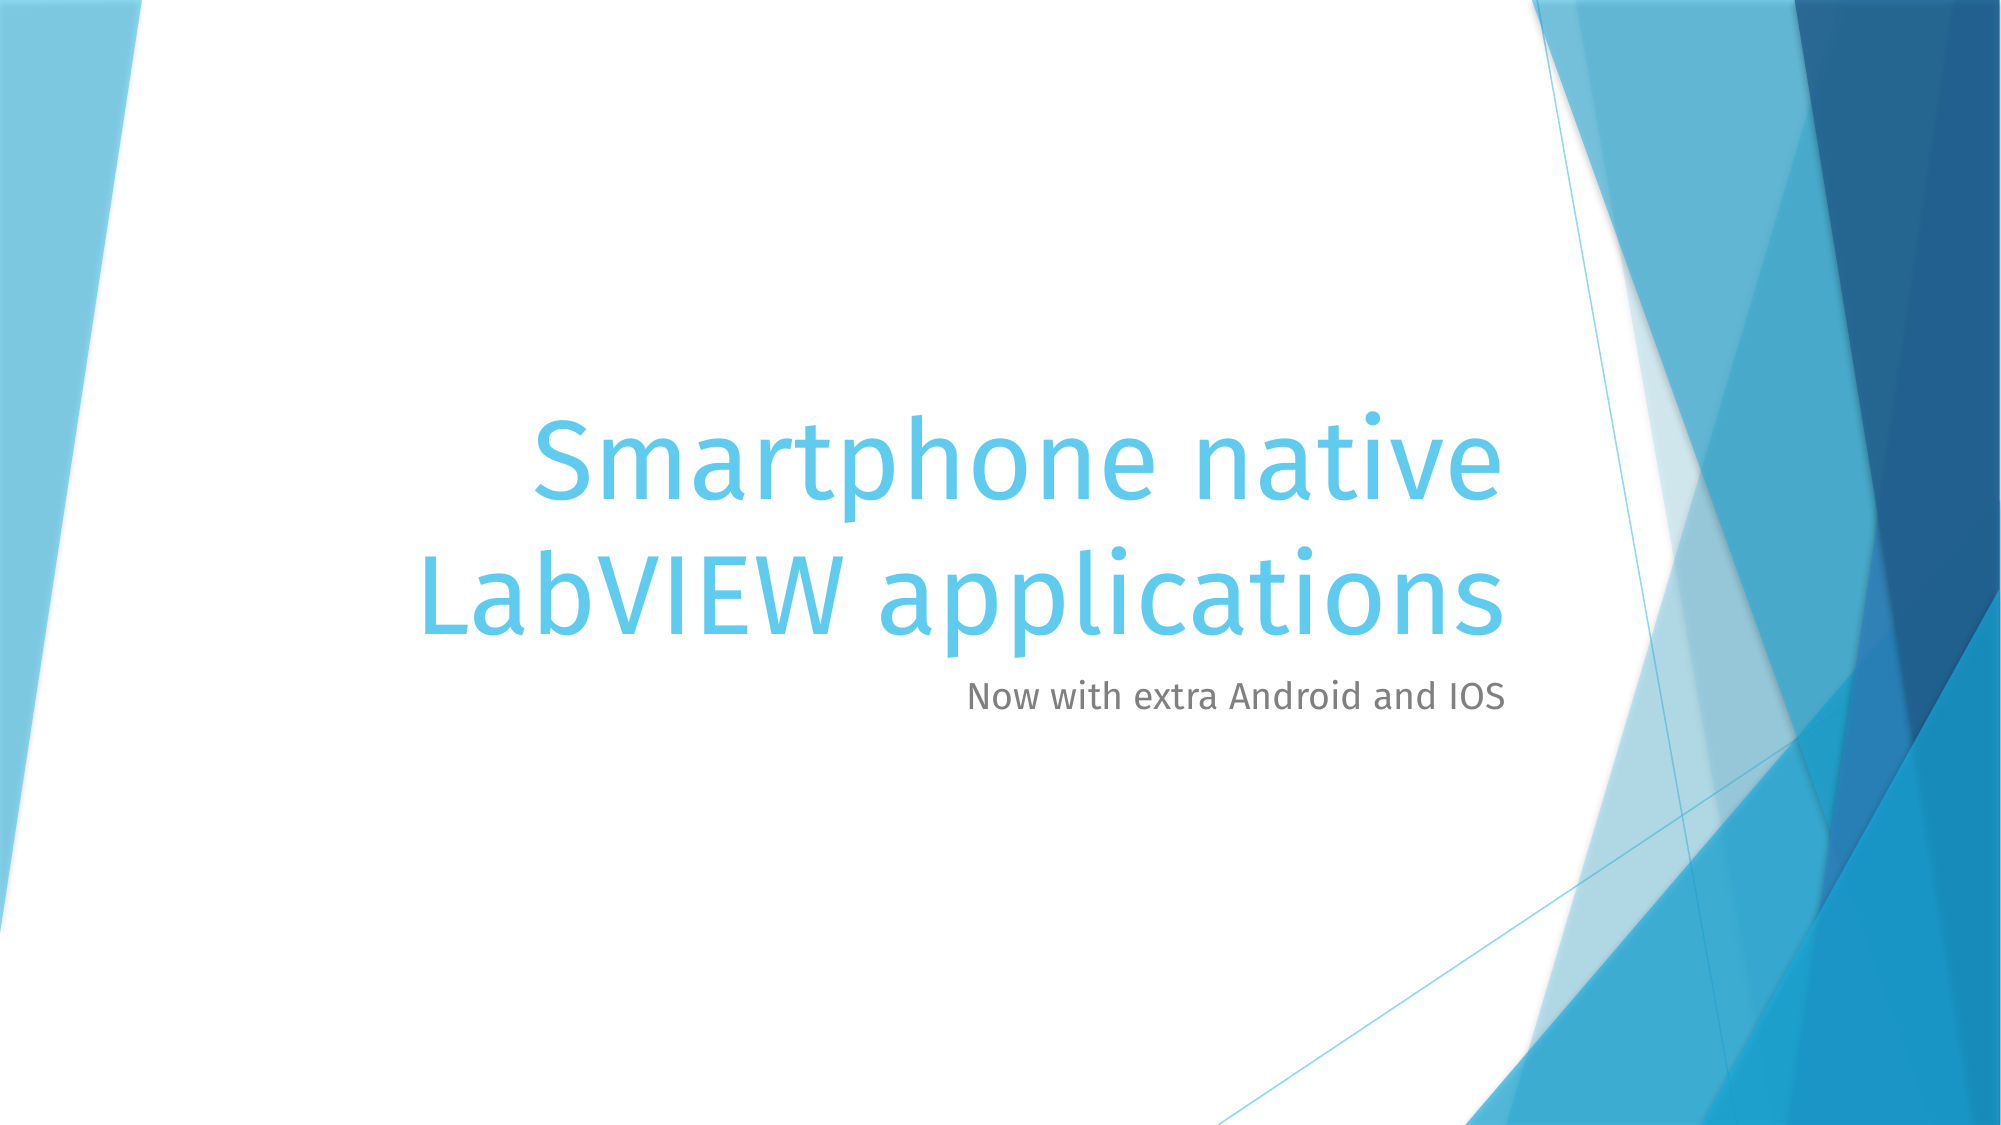

# Smartphone native LabVIEW applications
Now with extra Android and IOS